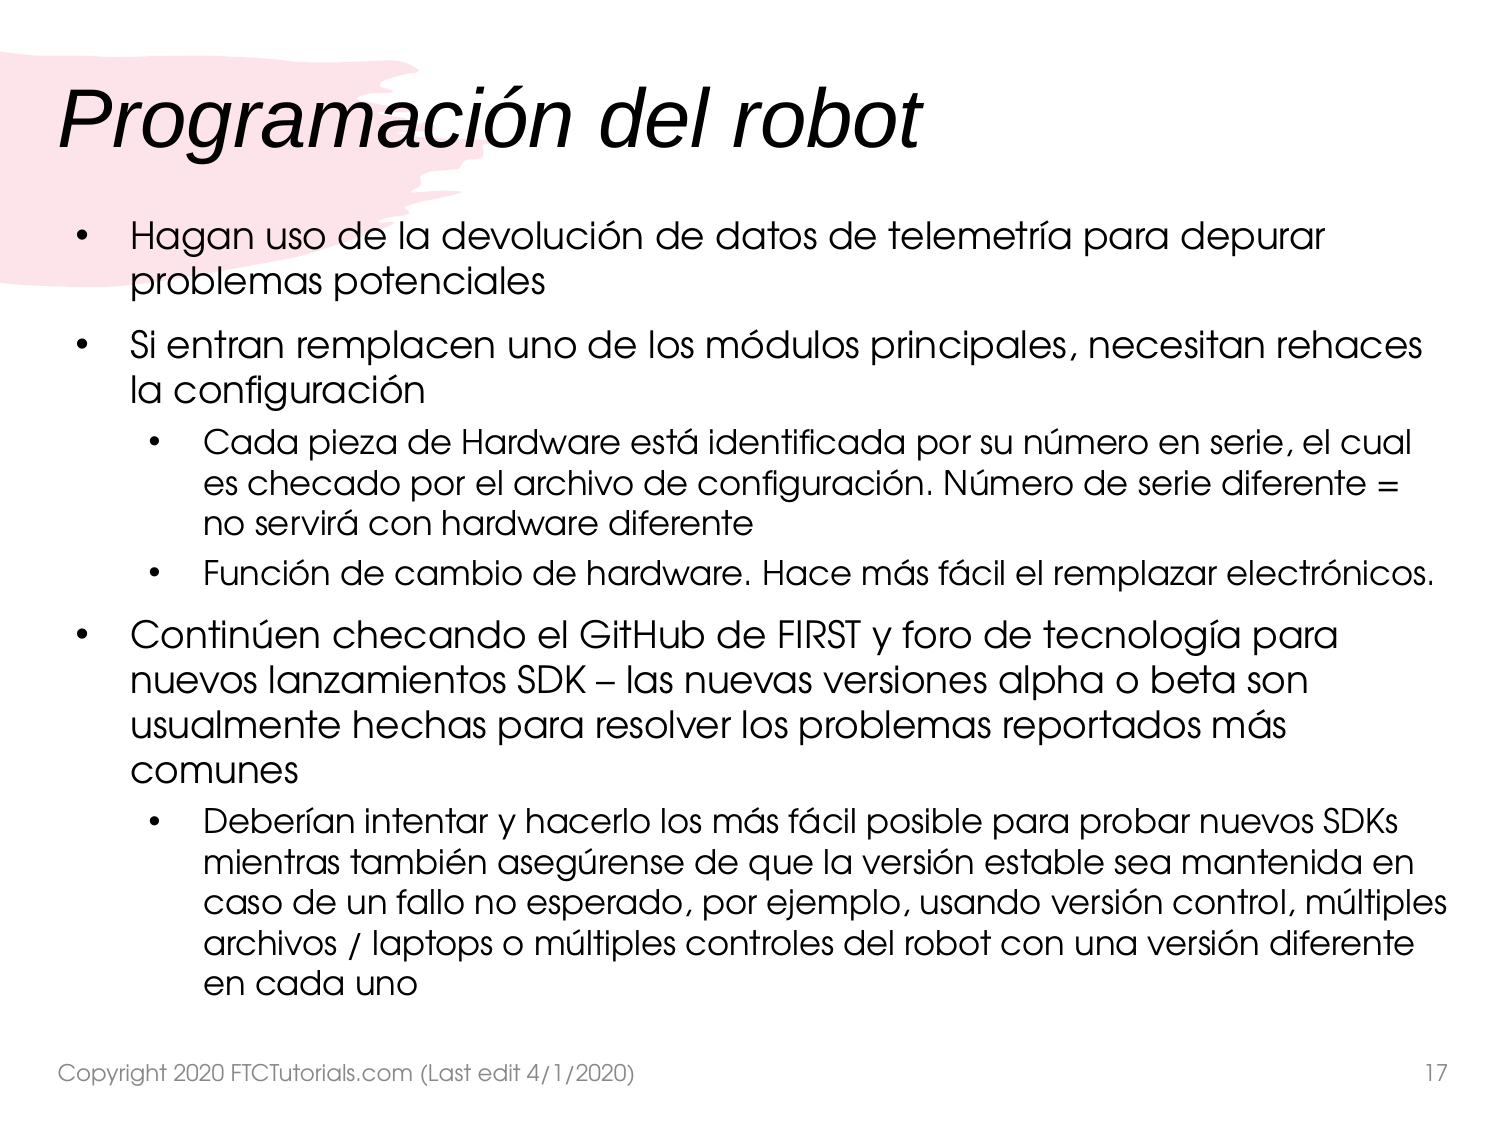

# Programación del robot
Hagan uso de la devolución de datos de telemetría para depurar problemas potenciales
Si entran remplacen uno de los módulos principales, necesitan rehaces la configuración
Cada pieza de Hardware está identificada por su número en serie, el cual es checado por el archivo de configuración. Número de serie diferente = no servirá con hardware diferente
Función de cambio de hardware. Hace más fácil el remplazar electrónicos.
Continúen checando el GitHub de FIRST y foro de tecnología para nuevos lanzamientos SDK – las nuevas versiones alpha o beta son usualmente hechas para resolver los problemas reportados más comunes
Deberían intentar y hacerlo los más fácil posible para probar nuevos SDKs mientras también asegúrense de que la versión estable sea mantenida en caso de un fallo no esperado, por ejemplo, usando versión control, múltiples archivos / laptops o múltiples controles del robot con una versión diferente en cada uno

Copyright 2020 FTCTutorials.com (Last edit 4/1/2020)
17